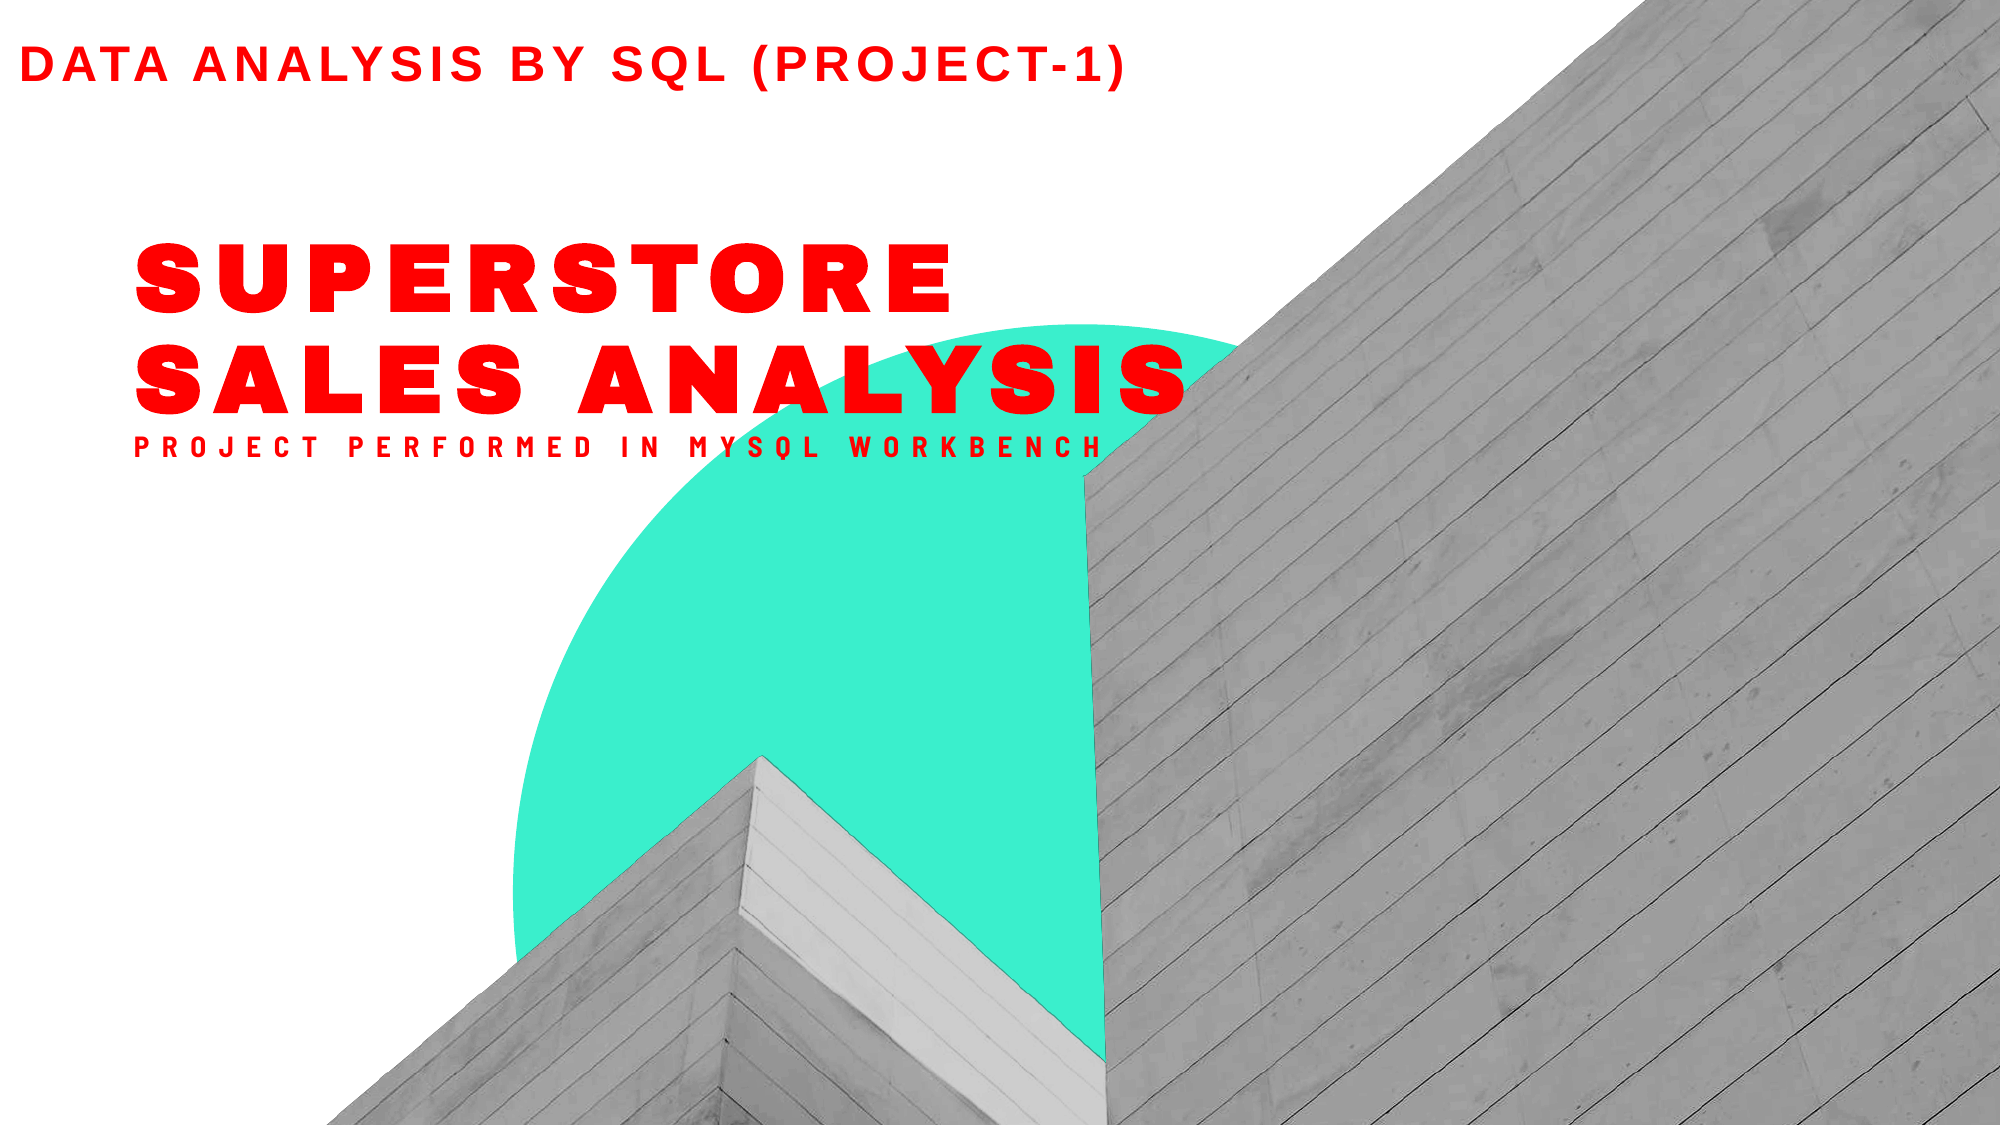

Data analysis By Sql (Project-1)
# Superstore sales analysis Project Performed In Mysql workbench